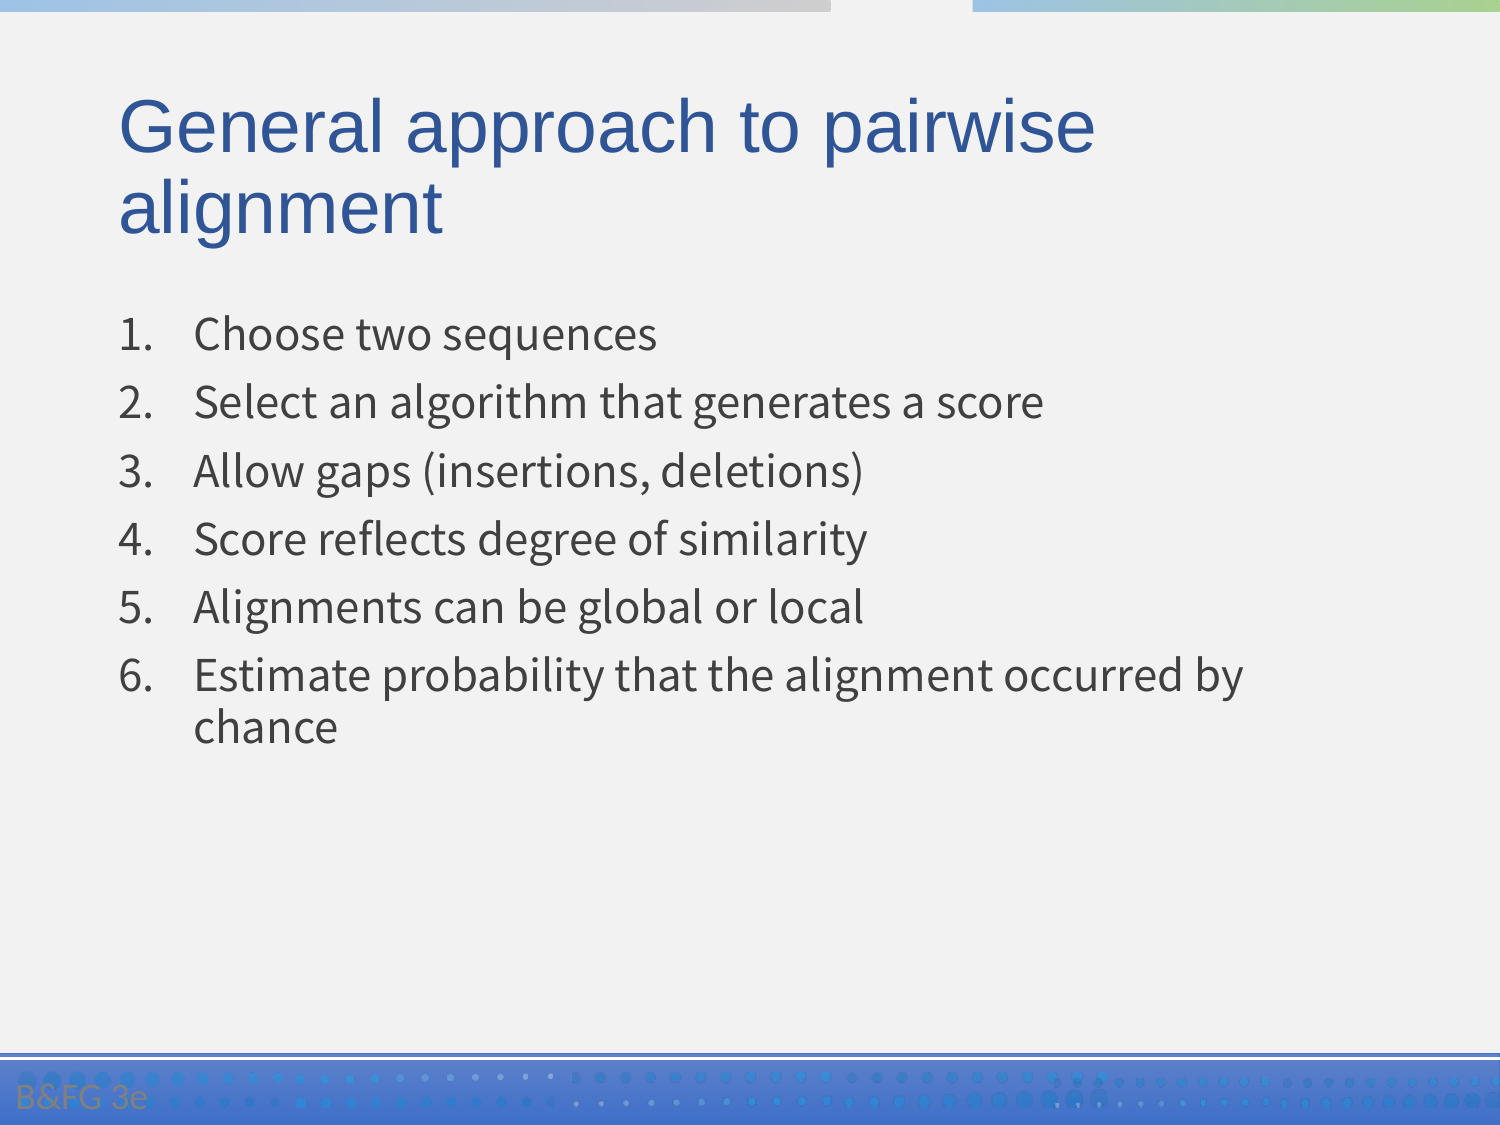

# General approach to pairwise alignment
Choose two sequences
Select an algorithm that generates a score
Allow gaps (insertions, deletions)
Score reflects degree of similarity
Alignments can be global or local
Estimate probability that the alignment occurred by chance
B&FG 3e